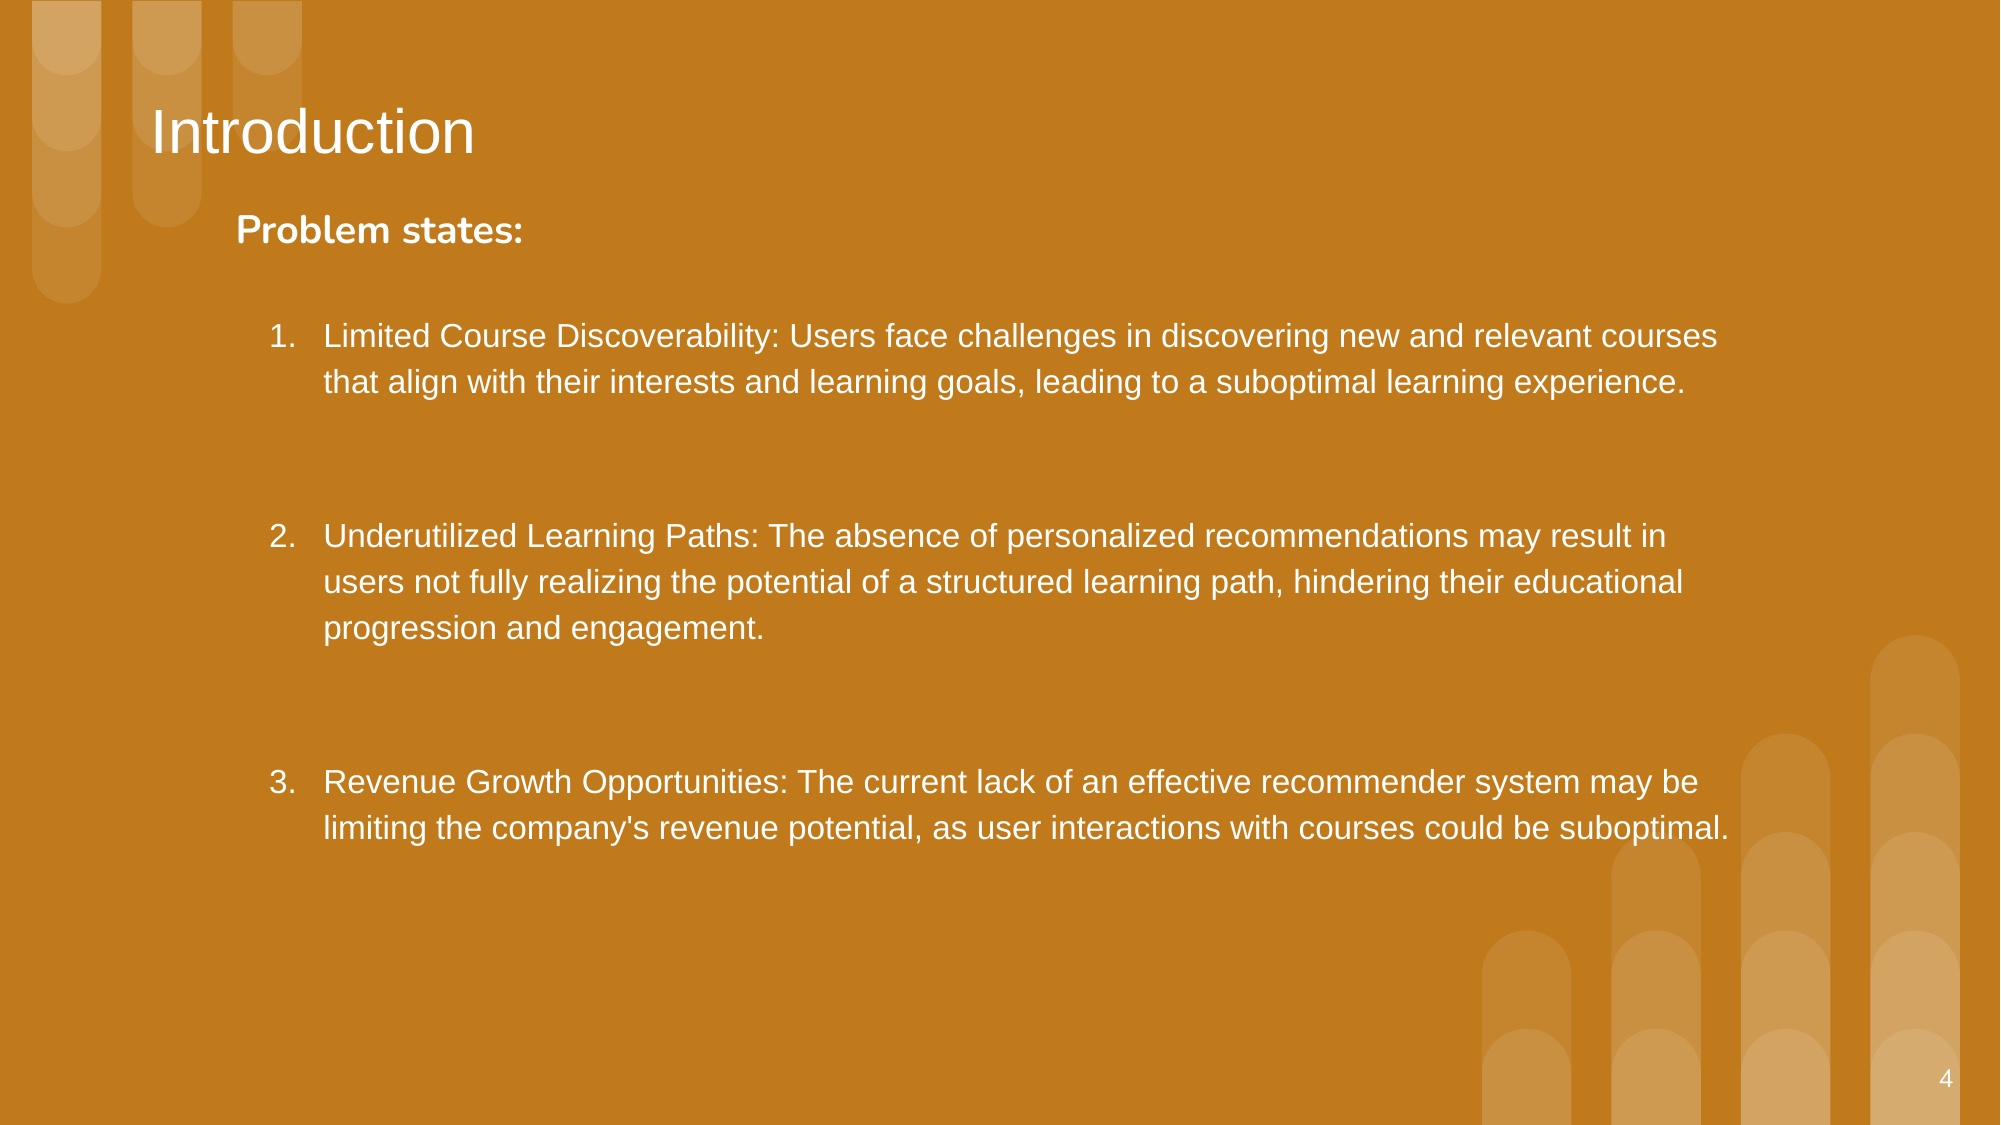

Introduction
Problem states:
Limited Course Discoverability: Users face challenges in discovering new and relevant courses that align with their interests and learning goals, leading to a suboptimal learning experience.

Underutilized Learning Paths: The absence of personalized recommendations may result in users not fully realizing the potential of a structured learning path, hindering their educational progression and engagement.

Revenue Growth Opportunities: The current lack of an effective recommender system may be limiting the company's revenue potential, as user interactions with courses could be suboptimal.

4